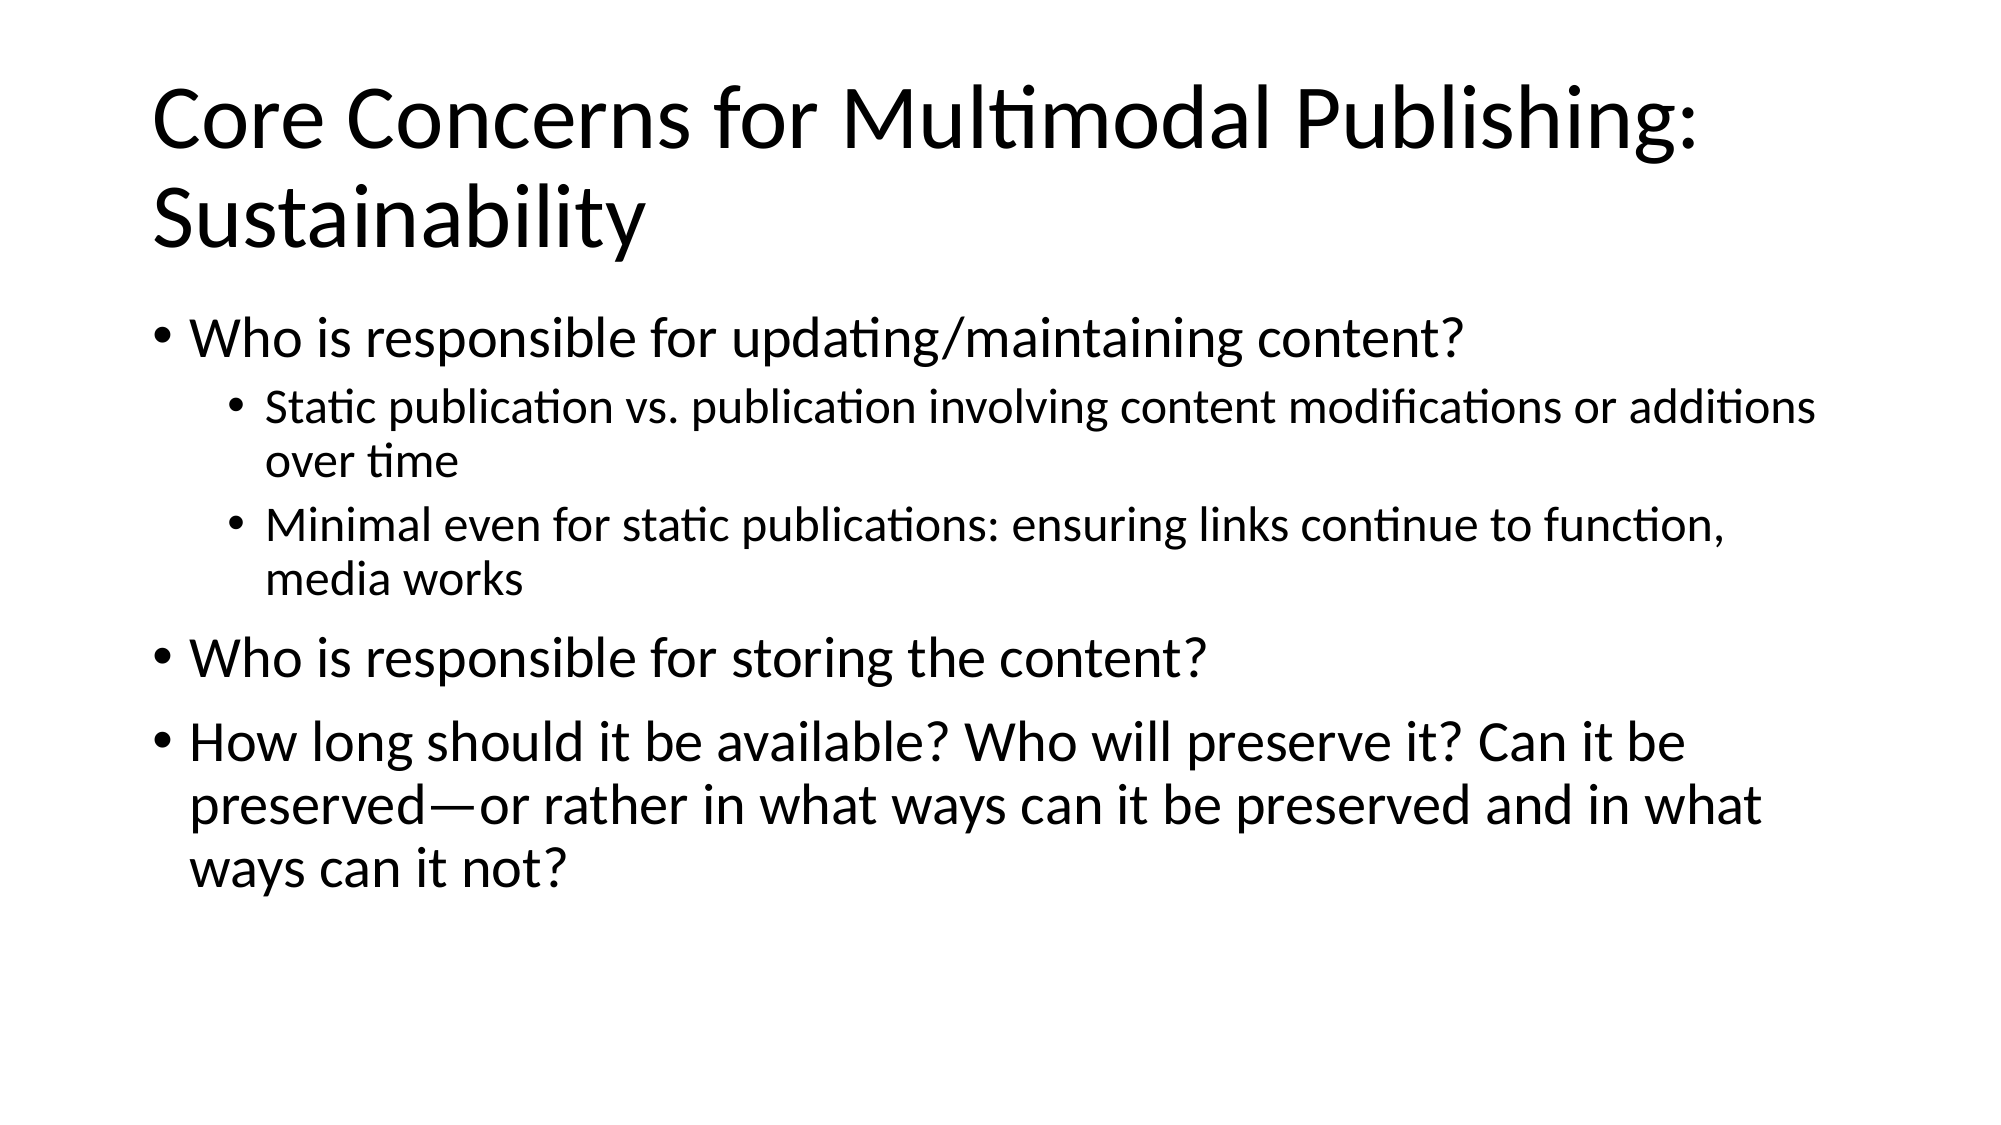

# Core Concerns for Multimodal Publishing: Sustainability
Who is responsible for updating/maintaining content?
Static publication vs. publication involving content modifications or additions over time
Minimal even for static publications: ensuring links continue to function, media works
Who is responsible for storing the content?
How long should it be available? Who will preserve it? Can it be preserved—or rather in what ways can it be preserved and in what ways can it not?